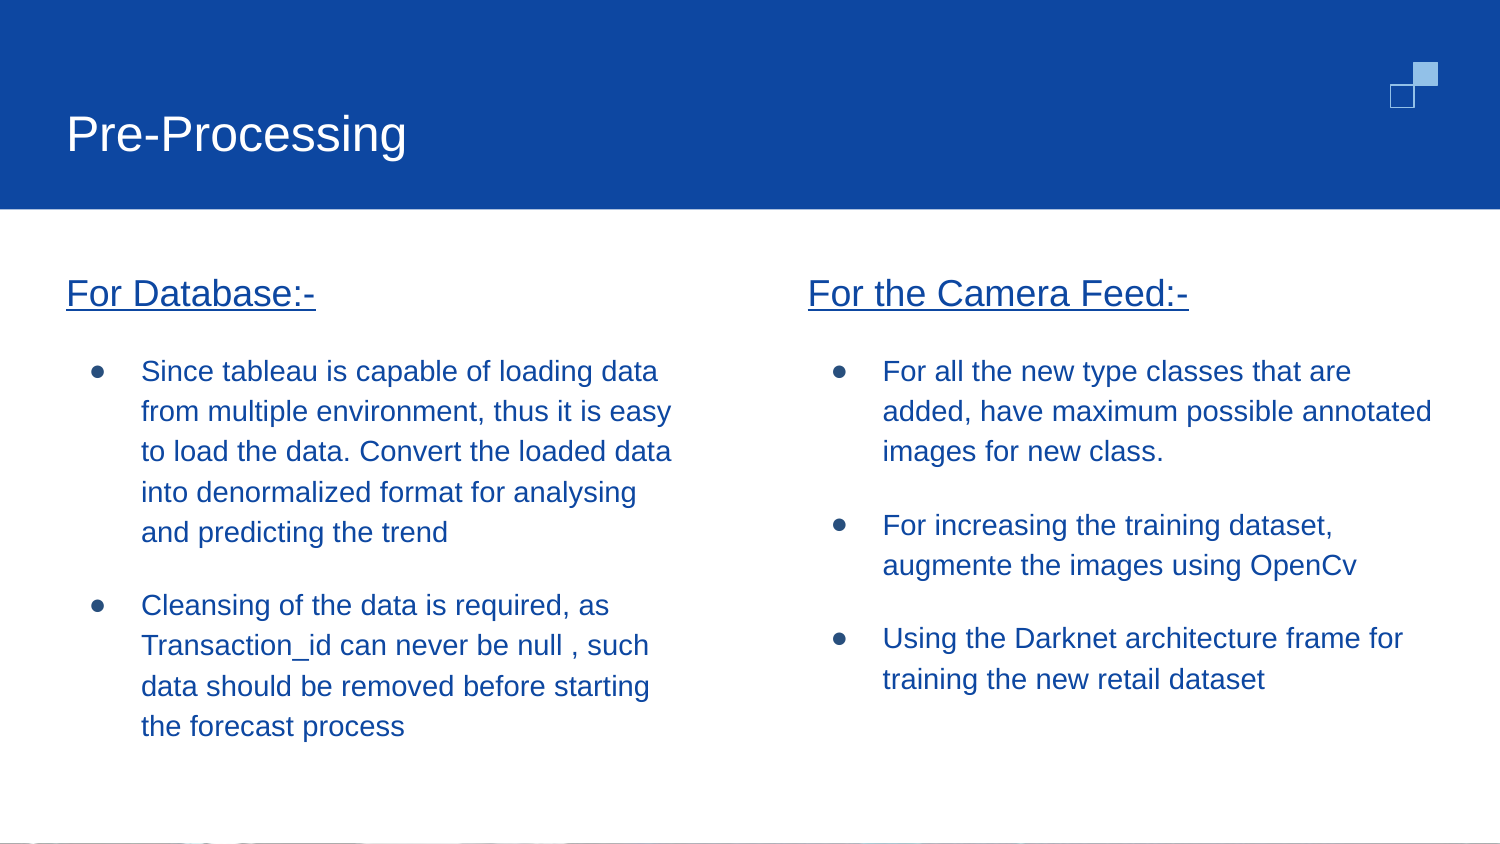

# Pre-Processing
For Database:-
Since tableau is capable of loading data from multiple environment, thus it is easy to load the data. Convert the loaded data into denormalized format for analysing and predicting the trend
Cleansing of the data is required, as Transaction_id can never be null , such data should be removed before starting the forecast process

For the Camera Feed:-
For all the new type classes that are added, have maximum possible annotated images for new class.
For increasing the training dataset, augmente the images using OpenCv
Using the Darknet architecture frame for training the new retail dataset